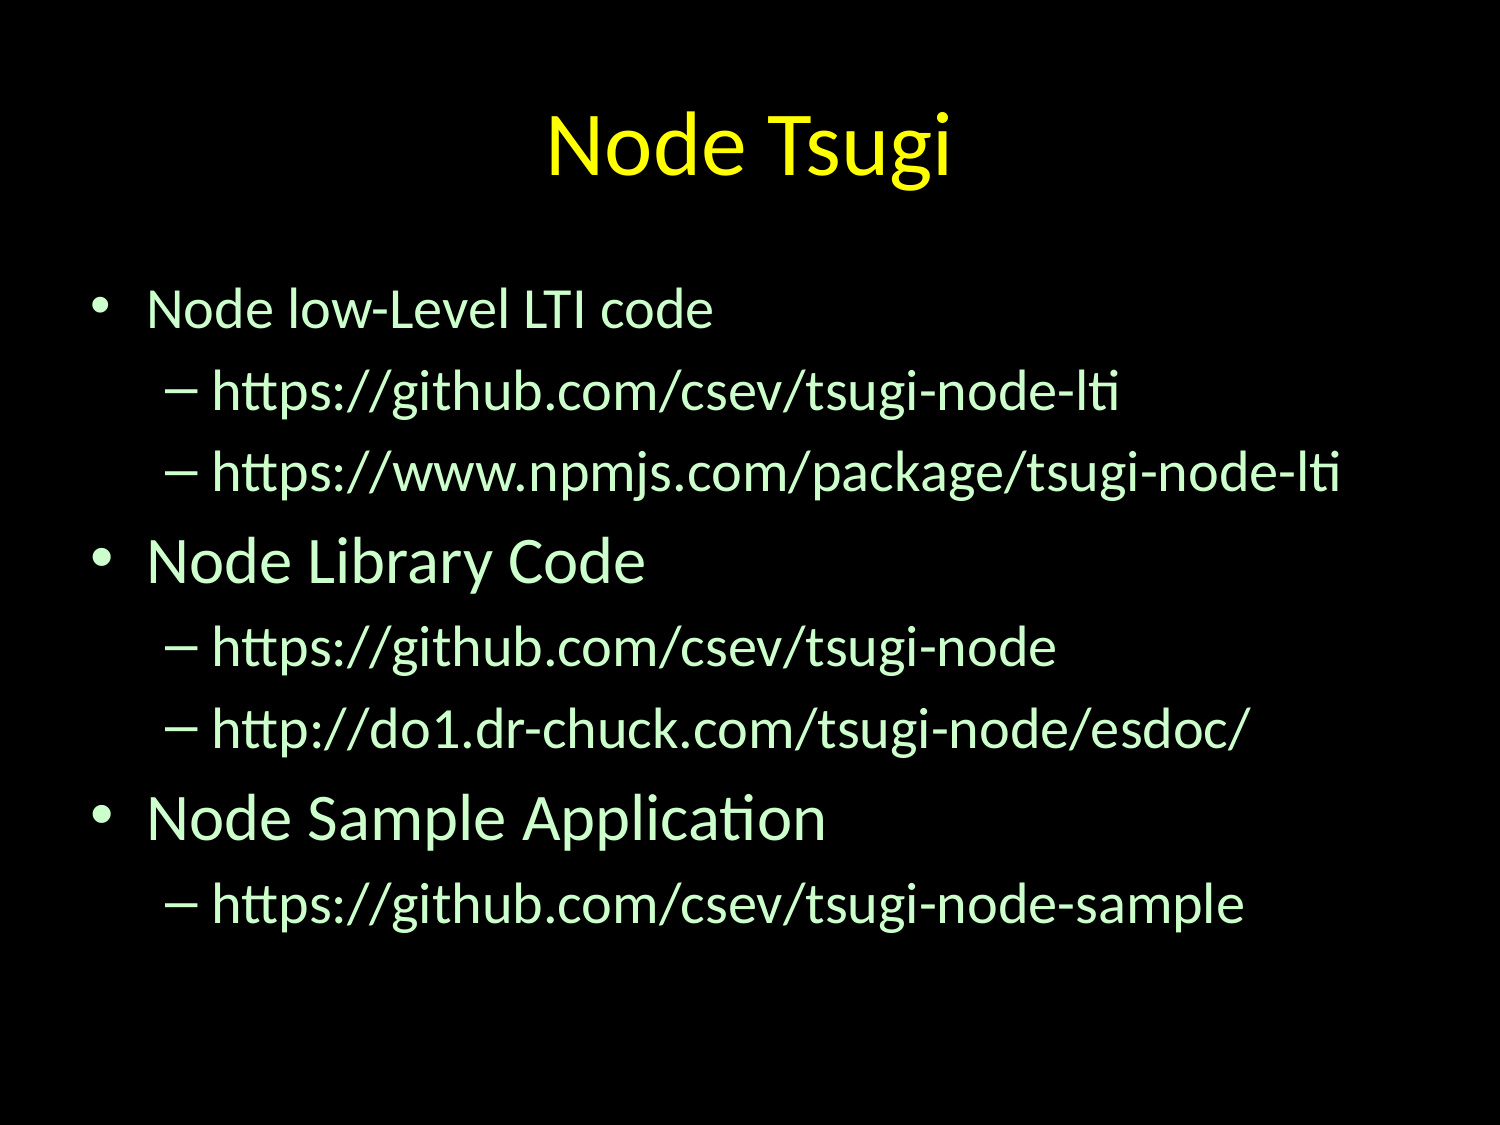

# Node Tsugi
Node low-Level LTI code
https://github.com/csev/tsugi-node-lti
https://www.npmjs.com/package/tsugi-node-lti
Node Library Code
https://github.com/csev/tsugi-node
http://do1.dr-chuck.com/tsugi-node/esdoc/
Node Sample Application
https://github.com/csev/tsugi-node-sample